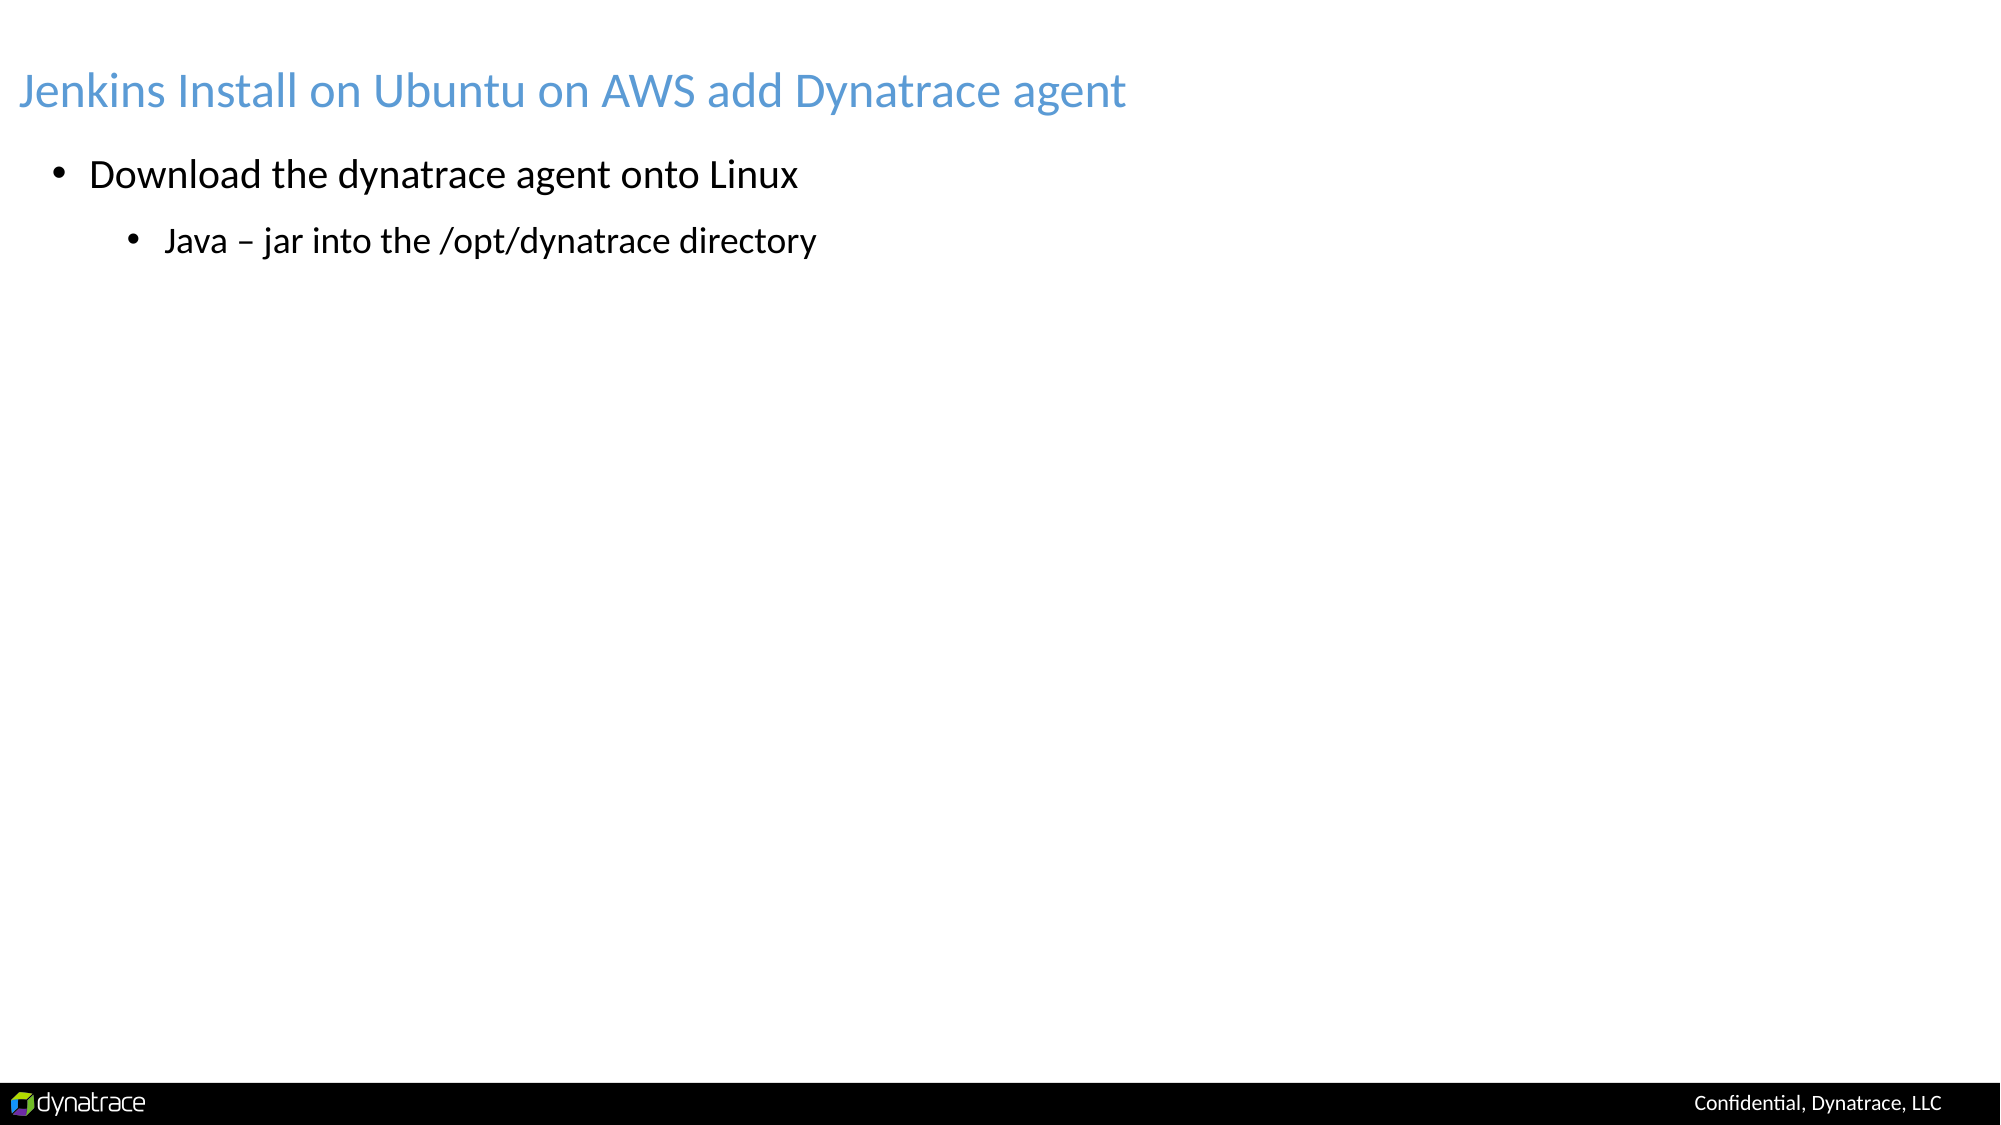

# Jenkins Install on Ubuntu on AWS add Dynatrace agent
Download the dynatrace agent onto Linux
Java – jar into the /opt/dynatrace directory